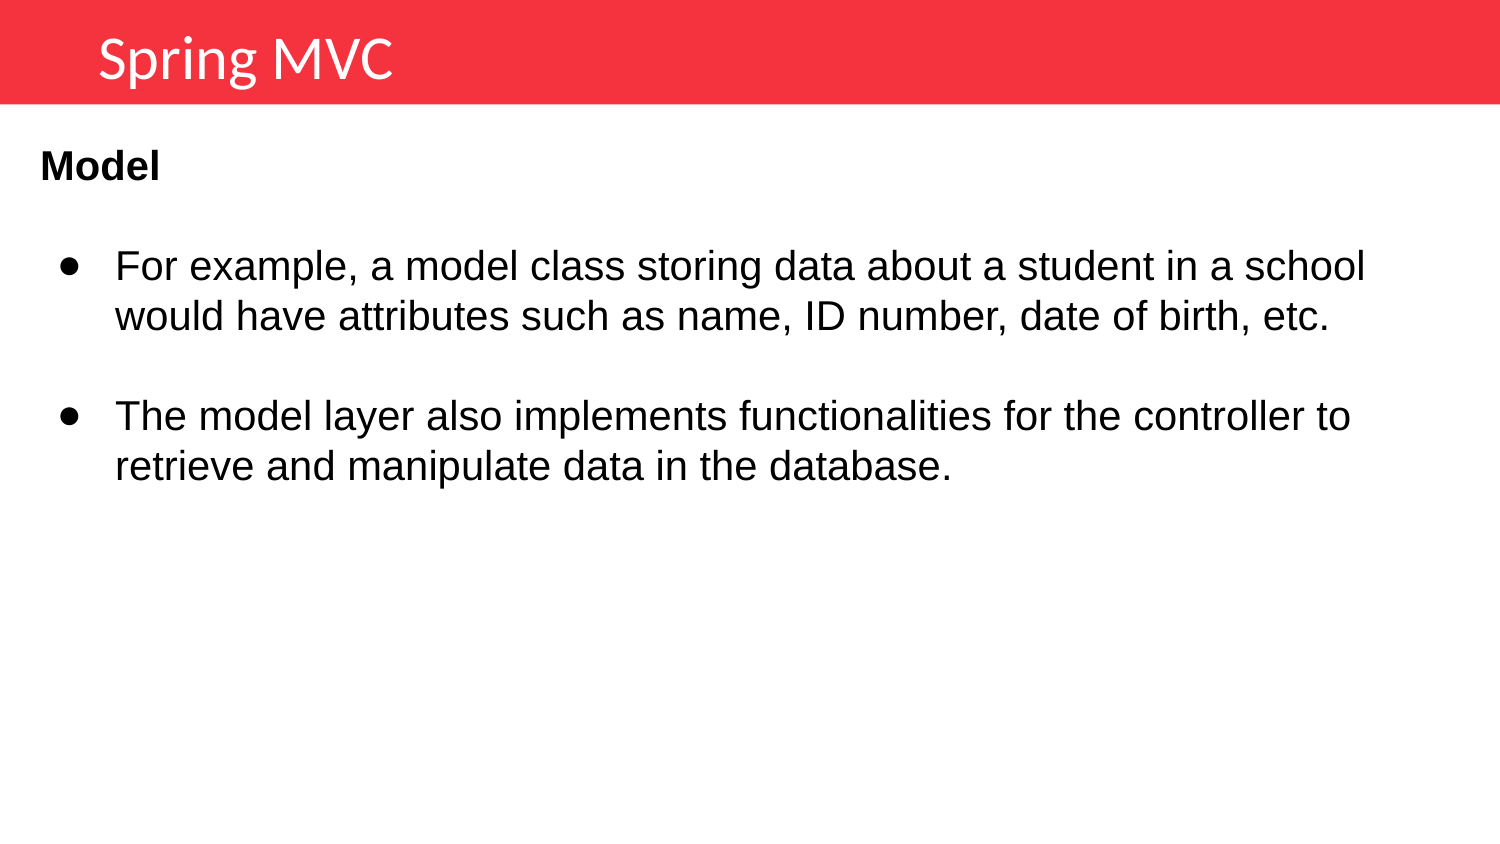

Spring MVC

Model

For example, a model class storing data about a student in a school would have attributes such as name, ID number, date of birth, etc.

The model layer also implements functionalities for the controller to retrieve and manipulate data in the database.